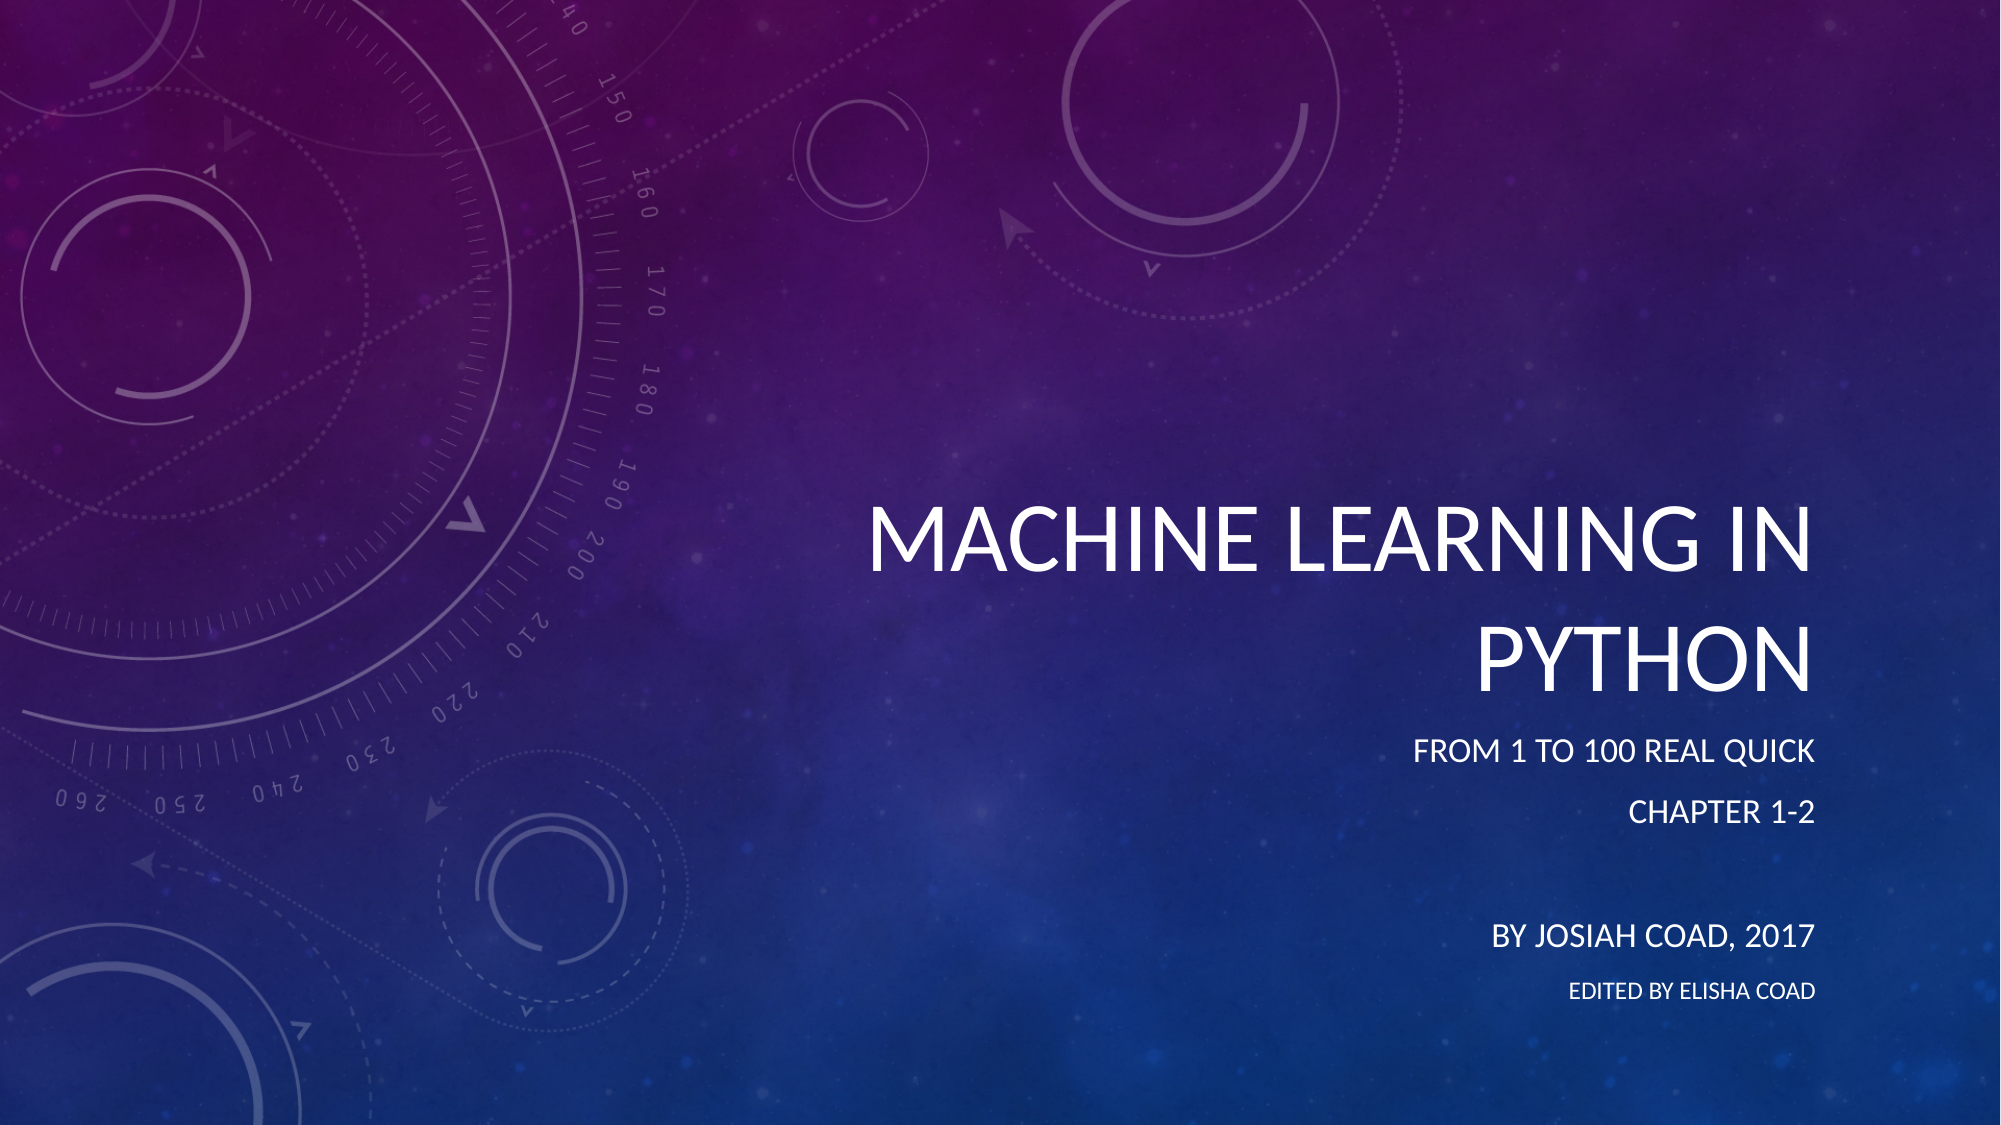

# Machine learning in python
From 1 to 100 Real quick
CHAPTER 1-2

By Josiah Coad, 2017
Edited By Elisha COad